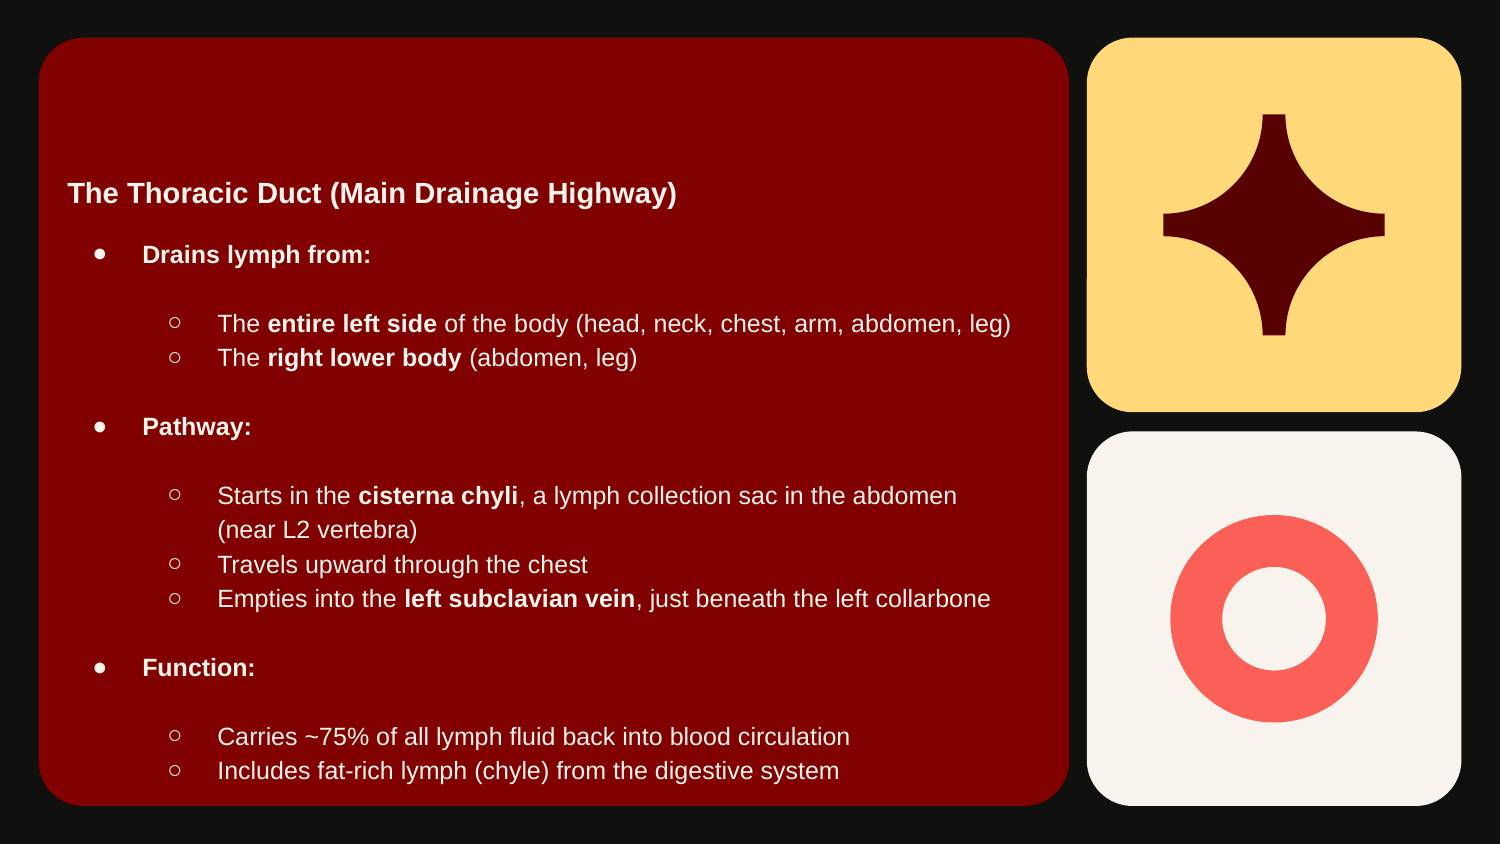

# The Thoracic Duct (Main Drainage Highway)
Drains lymph from:
The entire left side of the body (head, neck, chest, arm, abdomen, leg)
The right lower body (abdomen, leg)
Pathway:
Starts in the cisterna chyli, a lymph collection sac in the abdomen (near L2 vertebra)
Travels upward through the chest
Empties into the left subclavian vein, just beneath the left collarbone
Function:
Carries ~75% of all lymph fluid back into blood circulation
Includes fat-rich lymph (chyle) from the digestive system